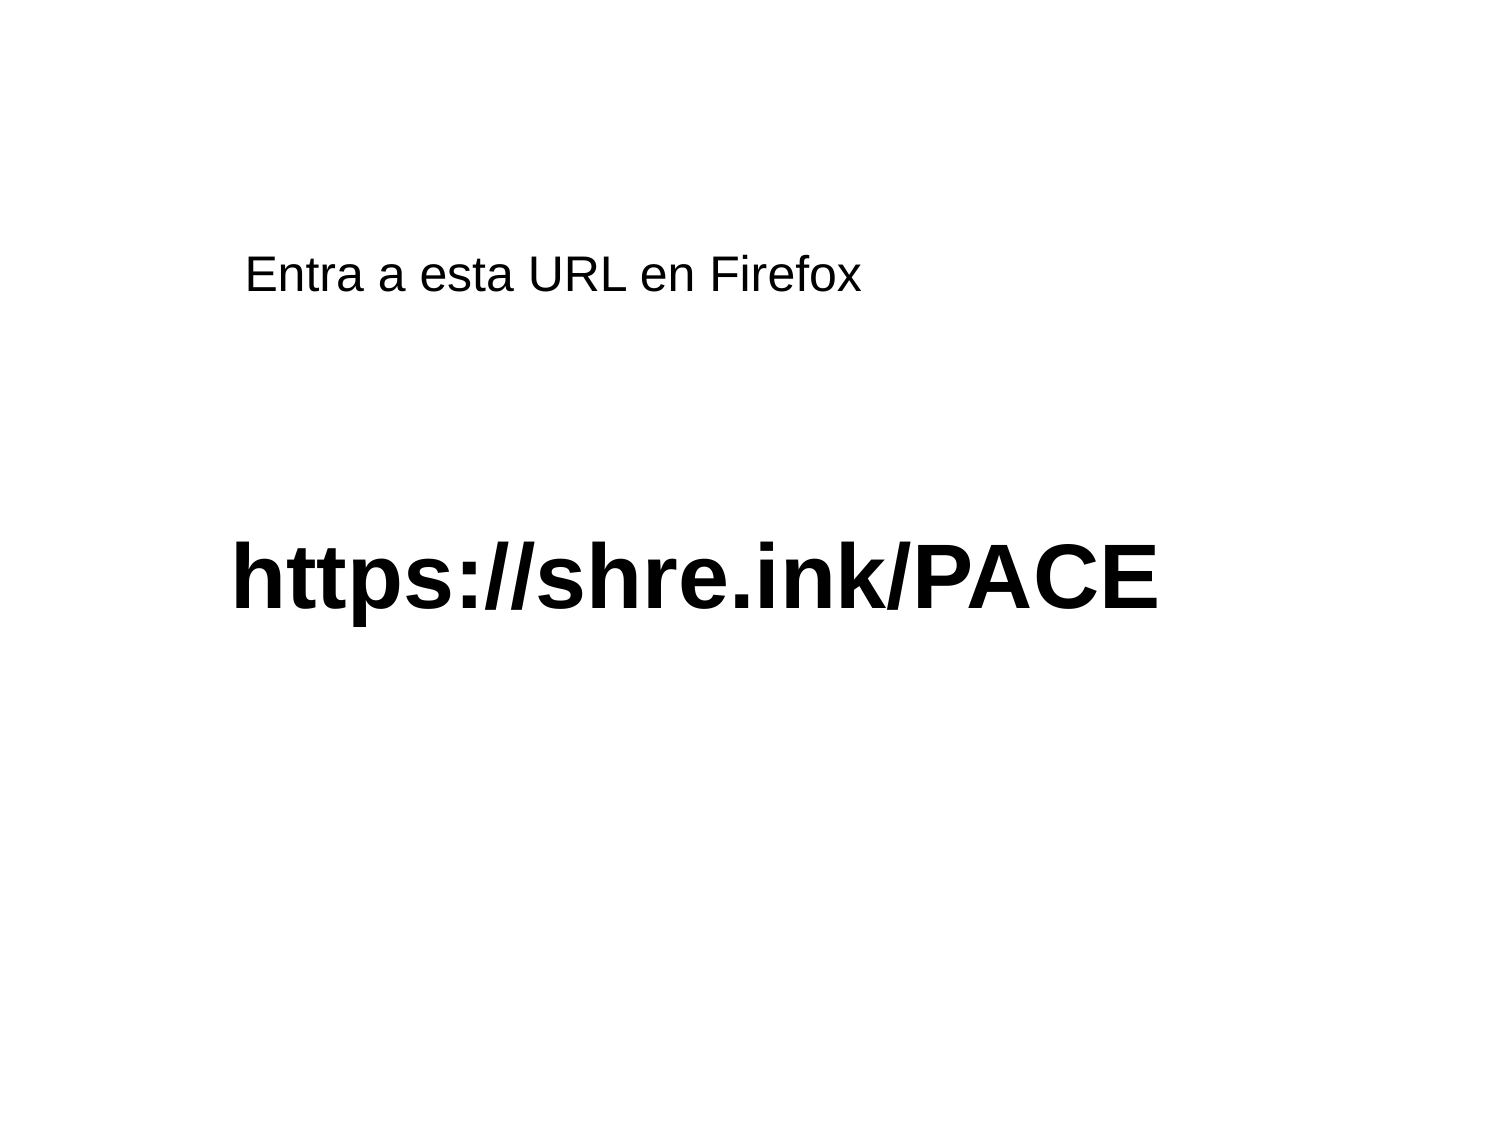

Entra a esta URL en Firefox
https://shre.ink/PACE